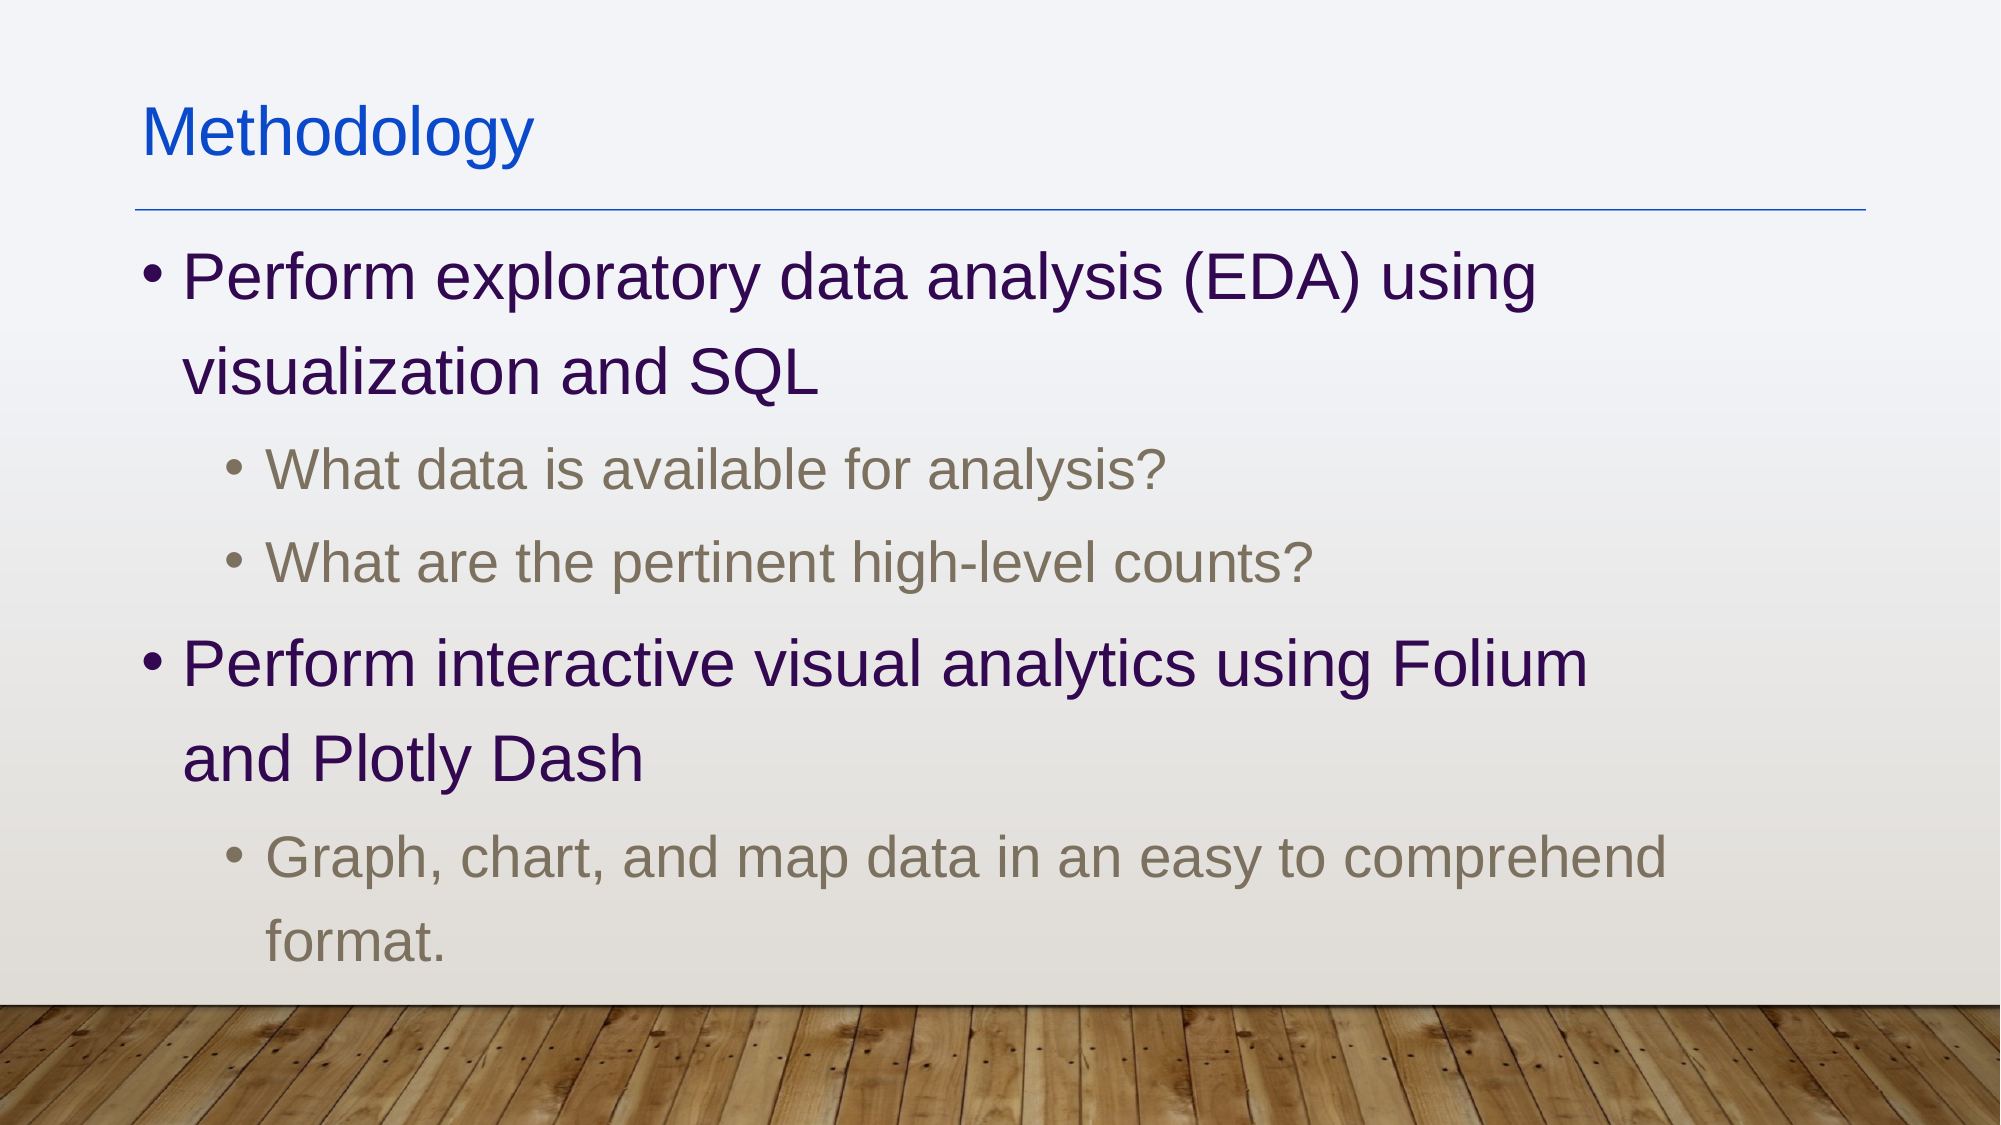

Methodology
Perform exploratory data analysis (EDA) using visualization and SQL
What data is available for analysis?
What are the pertinent high-level counts?
Perform interactive visual analytics using Folium and Plotly Dash
Graph, chart, and map data in an easy to comprehend format.